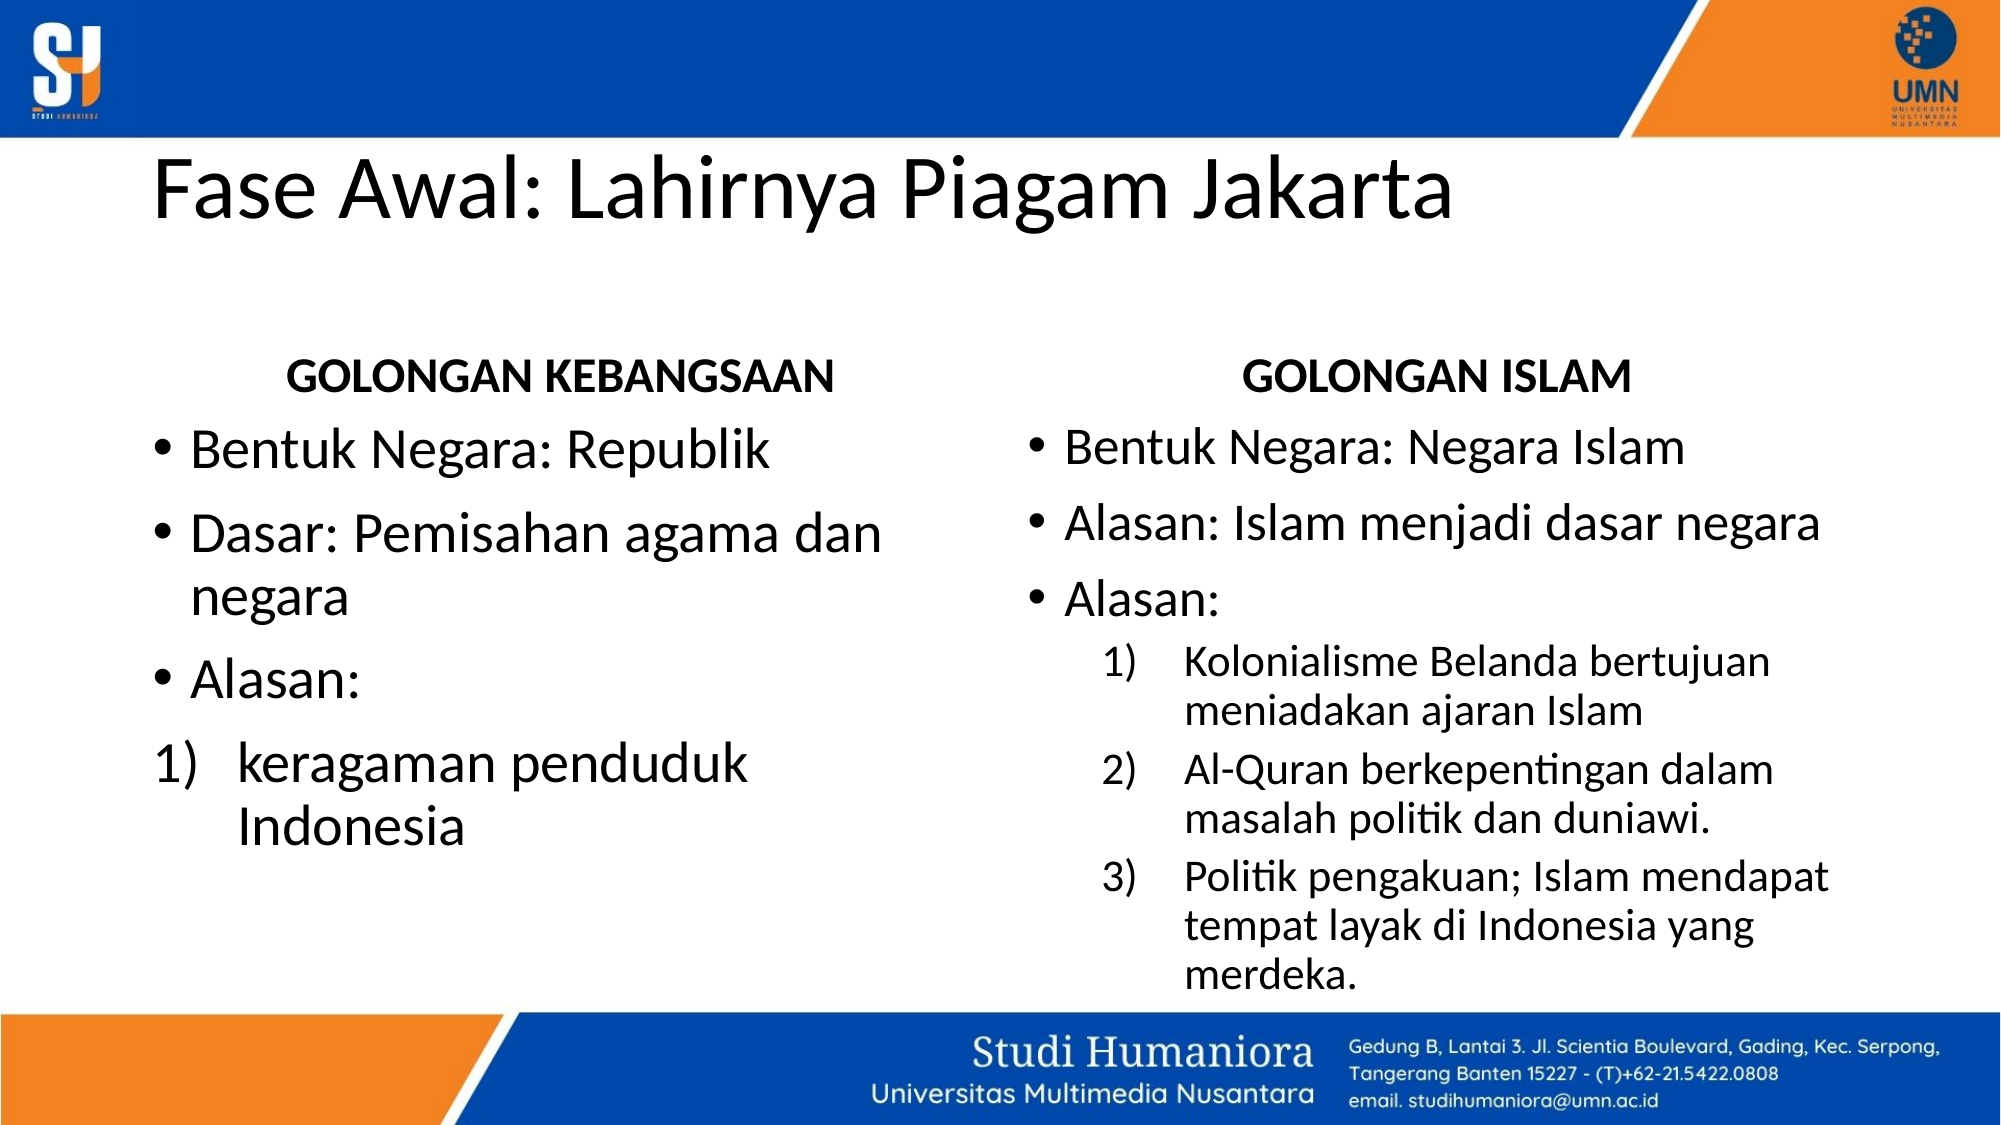

# Fase Awal: Lahirnya Piagam Jakarta
GOLONGAN KEBANGSAAN
GOLONGAN ISLAM
Bentuk Negara: Republik
Dasar: Pemisahan agama dan negara
Alasan:
keragaman penduduk Indonesia
Bentuk Negara: Negara Islam
Alasan: Islam menjadi dasar negara
Alasan:
Kolonialisme Belanda bertujuan meniadakan ajaran Islam
Al-Quran berkepentingan dalam masalah politik dan duniawi.
Politik pengakuan; Islam mendapat tempat layak di Indonesia yang merdeka.